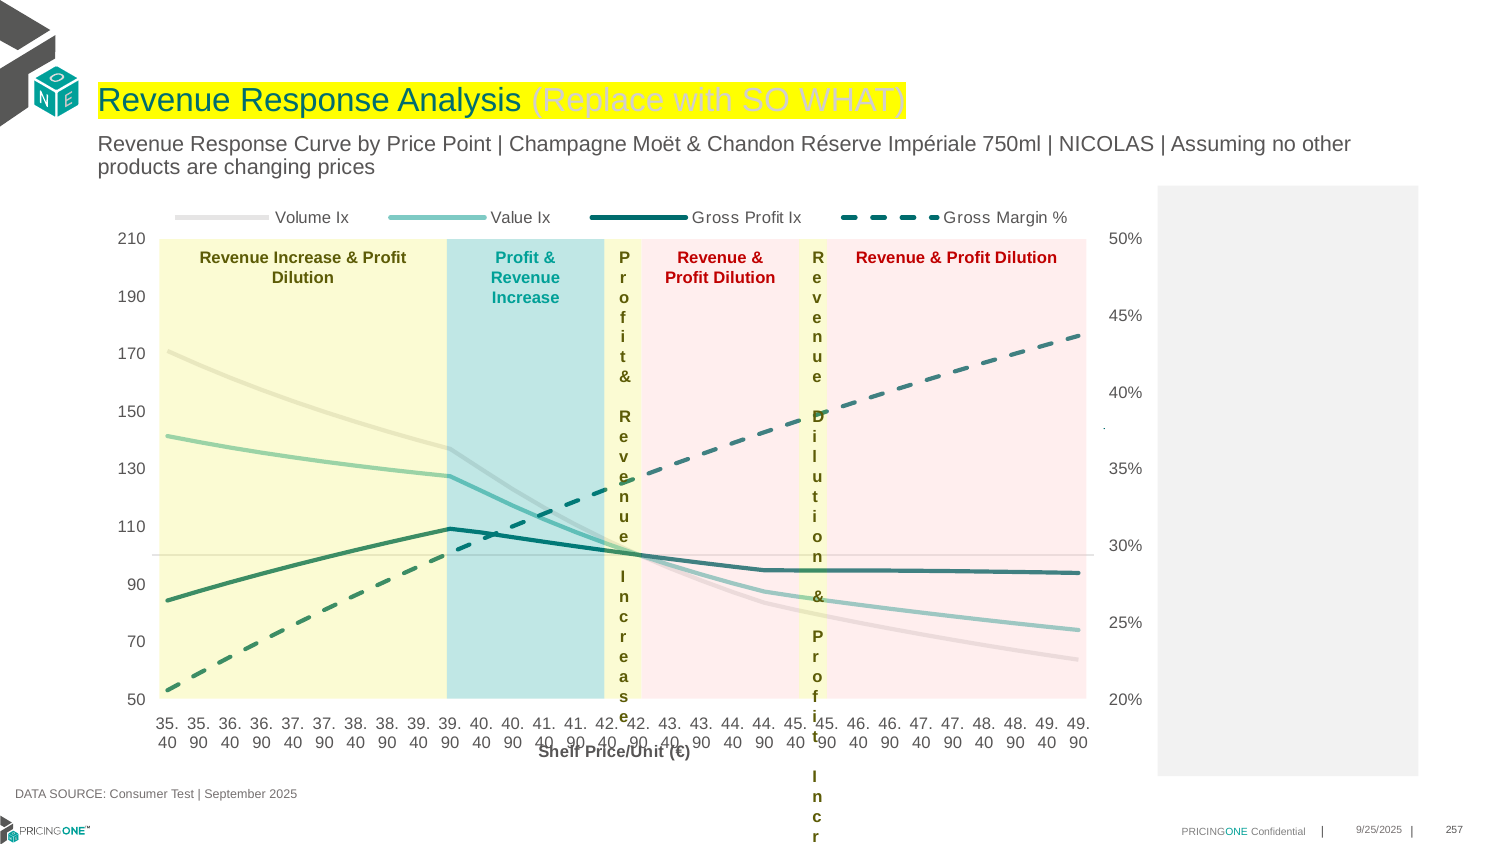

# Revenue Response Analysis (Replace with SO WHAT)

Revenue Response Curve by Price Point | Champagne Moët & Chandon Réserve Impériale 750ml | NICOLAS | Assuming no other products are changing prices

### Chart:

| Category | Volume Ix | Value Ix | Gross Profit Ix | Gross Margin % |
|---|---|---|---|---|
| 35.40 | 170.85946275266025 | 141.28959646996026 | 84.13514932710326 | 0.20553917116687098 |
| 35.90 | 166.02643689449636 | 139.20154035152476 | 87.37333441492807 | 0.21660408521747174 |
| 36.40 | 161.52481810557407 | 137.28447535315811 | 90.47005632093673 | 0.2273650181128359 |
| 36.90 | 157.32022243757626 | 135.52012188061852 | 93.43853600804417 | 0.23783432681049413 |
| 37.40 | 153.38192234970128 | 133.8918309291129 | 96.28963584825571 | 0.24802370746810778 |
| 37.90 | 149.68266626721294 | 132.3846302163893 | 99.03235887580001 | 0.25794423903185304 |
| 38.40 | 146.1984147090659 | 130.9851840337112 | 101.67425338273799 | 0.26760642341945917 |
| 38.90 | 142.90803670139735 | 129.6816996219645 | 104.22173497714977 | 0.27702022260429904 |
| 39.40 | 139.79299686404678 | 128.46380465620376 | 106.68033988622803 | 0.286195092875818 |
| 39.90 | 136.83705239438189 | 127.32241284708894 | 109.05492261615876 | 0.29514001652399097 |
| 40.40 | 129.7245865213783 | 122.2058007808545 | 107.77618612409402 | 0.30386353117097115 |
| 40.90 | 122.74852297508383 | 117.05600589591852 | 106.13403961351442 | 0.31237375695127706 |
| 41.40 | 116.34370327474161 | 112.2964433550584 | 104.53302843667905 | 0.320678421722397 |
| 41.90 | 110.45023900130502 | 107.88836069943856 | 102.9753072722241 | 0.32878488447033966 |
| 42.40 | 105.01704810859505 | 103.79894959690412 | 101.46343305036017 | 0.3367001570591328 |
| 42.90 | 100.0 | 100.0 | 100.0 | 0.344430924459376 |
| 43.40 | 95.36037745940628 | 96.46674622465315 | 98.5872256655022 | 0.3519835635785077 |
| 43.90 | 91.06373068830516 | 93.17700706167187 | 97.2266432908071 | 0.359364160804265 |
| 44.40 | 87.0791026764952 | 90.1106300432854 | 95.91897056752902 | 0.36657852836277555 |
| 44.90 | 83.37853886378089 | 87.2491790133633 | 94.66414388035169 | 0.3736322195836802 |
| 45.40 | 80.90343078113897 | 85.59622385694286 | 94.59166783715595 | 0.38053054315654694 |
| 45.90 | 78.6415883749811 | 84.11398883995547 | 94.60824927543923 | 0.38727857645549524 |
| 46.40 | 76.47366983713069 | 82.6810938015768 | 94.58792773242828 | 0.3938811780023111 |
| 46.90 | 74.39534295361653 | 81.29604239867147 | 94.5347329474498 | 0.4003429991323504 |
| 47.40 | 72.40244893551339 | 79.95733202427347 | 94.45233451902726 | 0.4066684949220935 |
| 47.90 | 70.49100397793843 | 78.66346529135677 | 94.34407333359803 | 0.41286193443230135 |
| 48.40 | 68.6571985646675 | 77.41295910847539 | 94.21299021724408 | 0.41892741031626524 |
| 48.90 | 66.89739462926228 | 76.20435129115398 | 94.06185143235957 | 0.4248688478385937 |
| 49.40 | 65.20812087931746 | 75.03620488735214 | 93.89317095301774 | 0.43069001334630025 |
| 49.90 | 63.58606671977187 | 73.90711057324707 | 93.70922972640187 | 0.43639452223060576 |
Revenue Increase & Profit Dilution
Profit & Revenue Increase
Profit & Revenue Increase
Revenue & Profit Dilution
Revenue Dilution & Profit Increase
Revenue & Profit Dilution

DATA SOURCE: Consumer Test | September 2025

9/25/2025
257